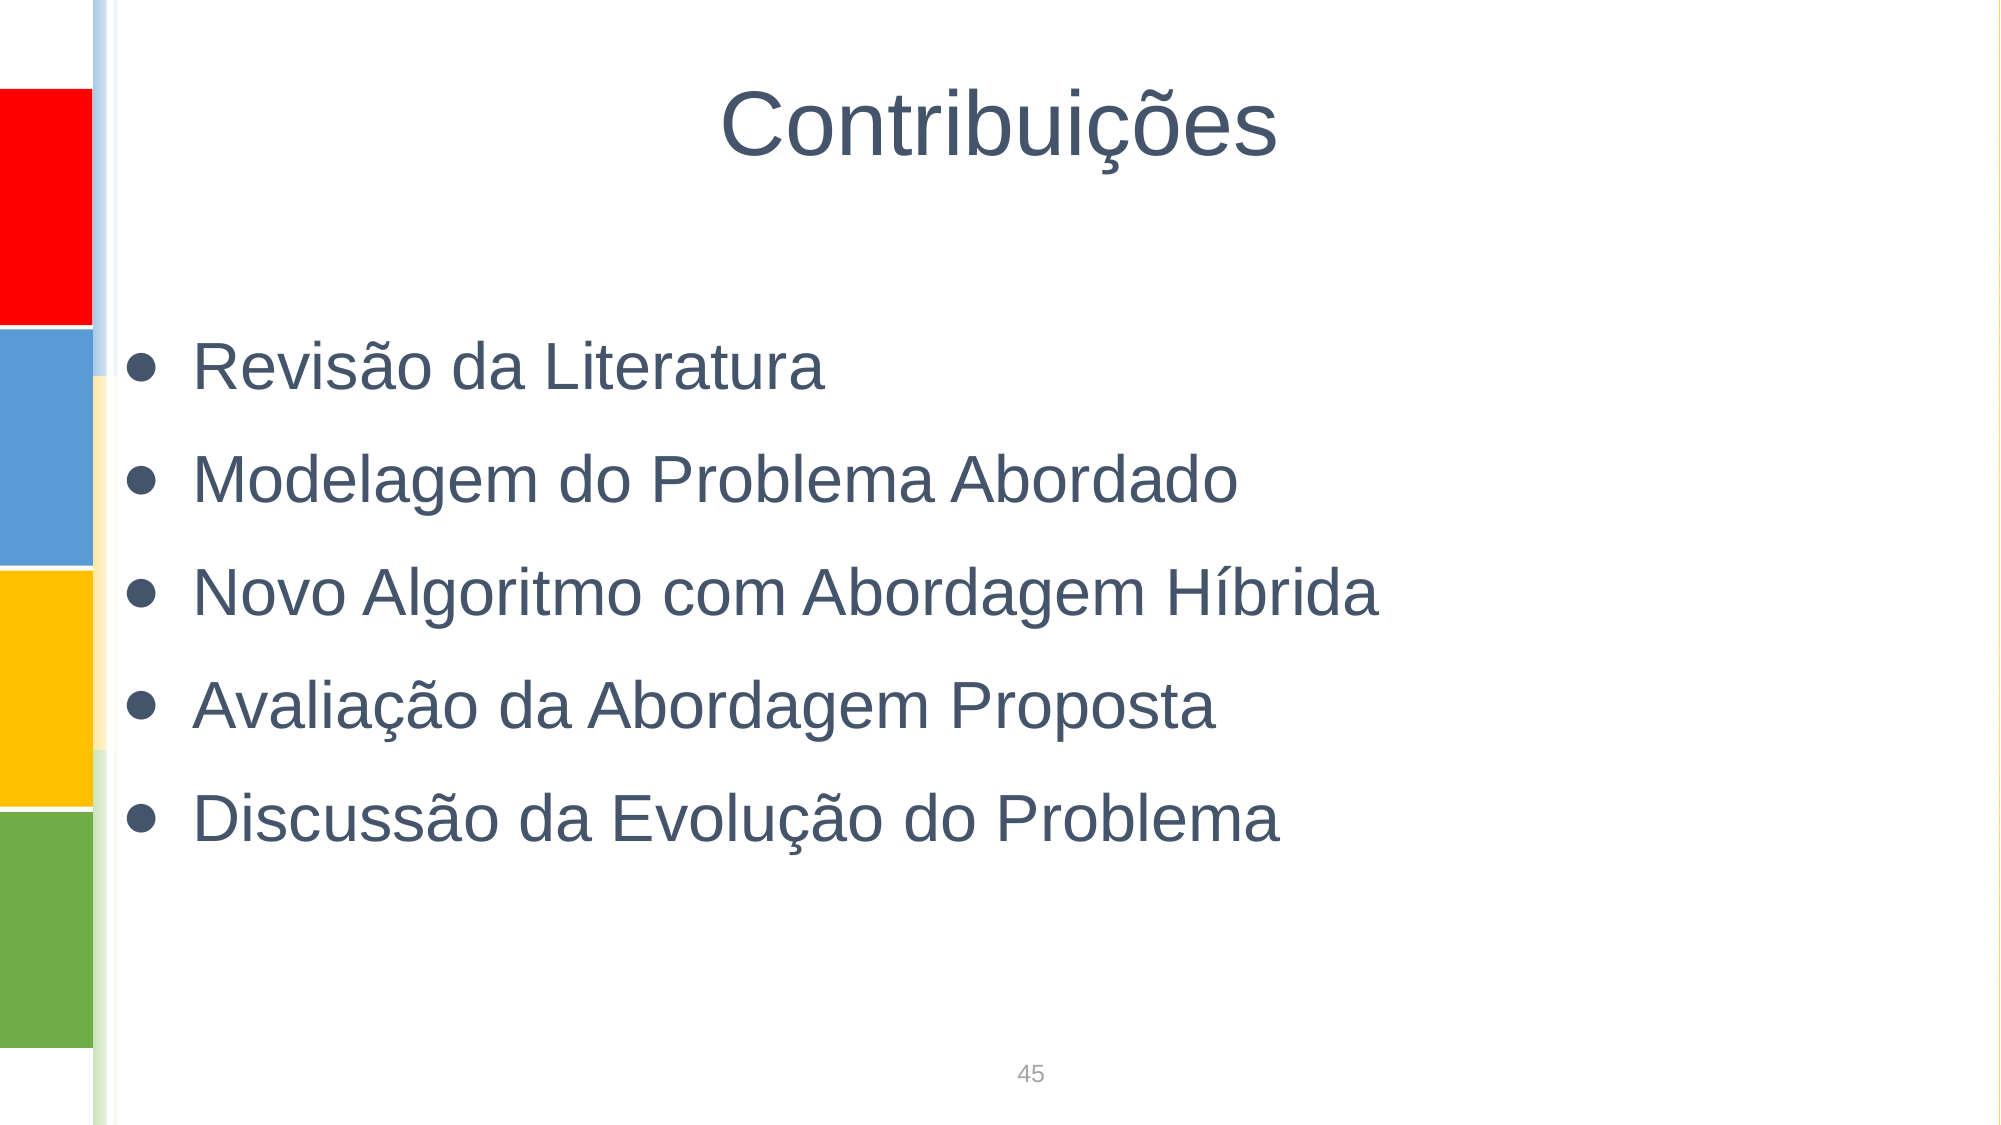

# Contribuições

Revisão da Literatura
Modelagem do Problema Abordado
Novo Algoritmo com Abordagem Híbrida
Avaliação da Abordagem Proposta
Discussão da Evolução do Problema

45